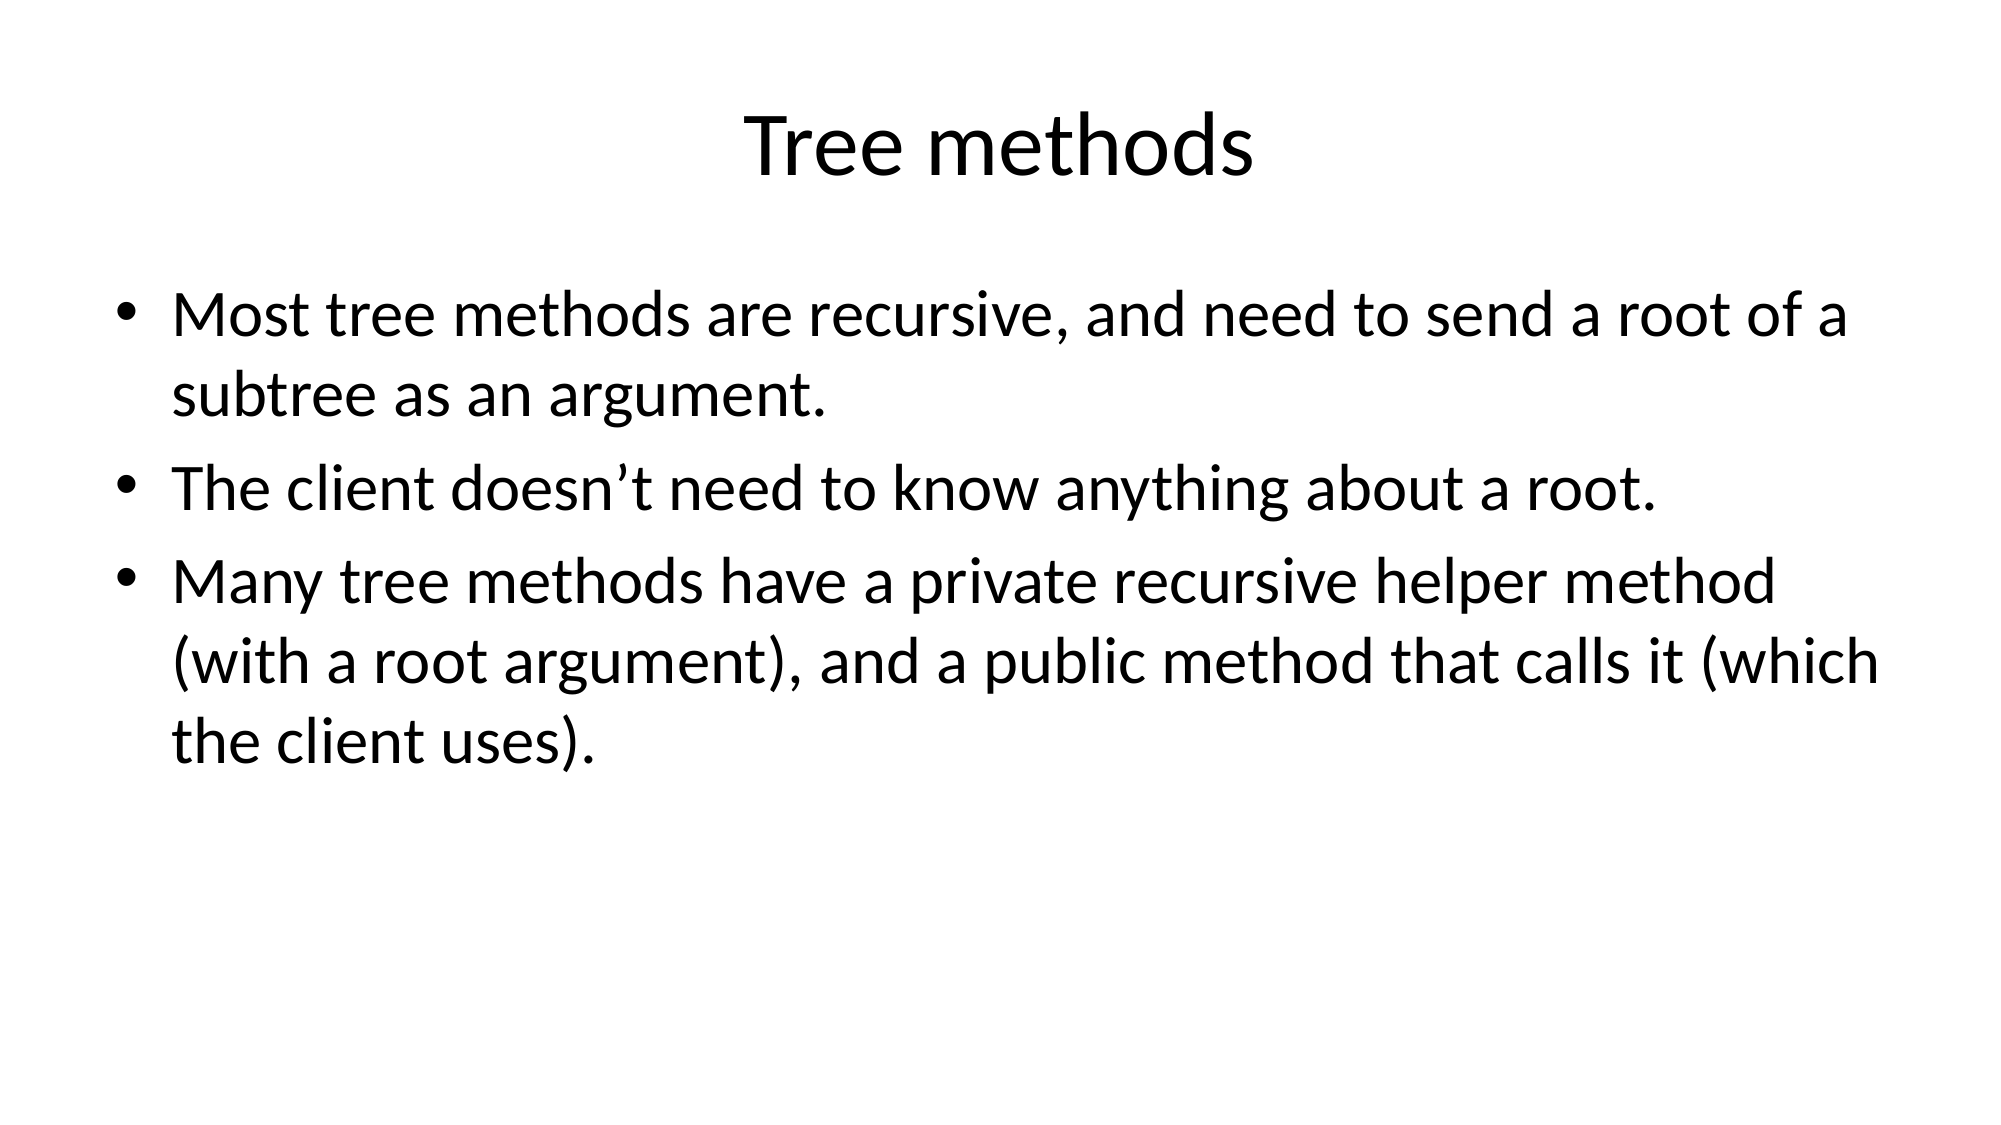

# Tree methods
Most tree methods are recursive, and need to send a root of a subtree as an argument.
The client doesn’t need to know anything about a root.
Many tree methods have a private recursive helper method (with a root argument), and a public method that calls it (which the client uses).